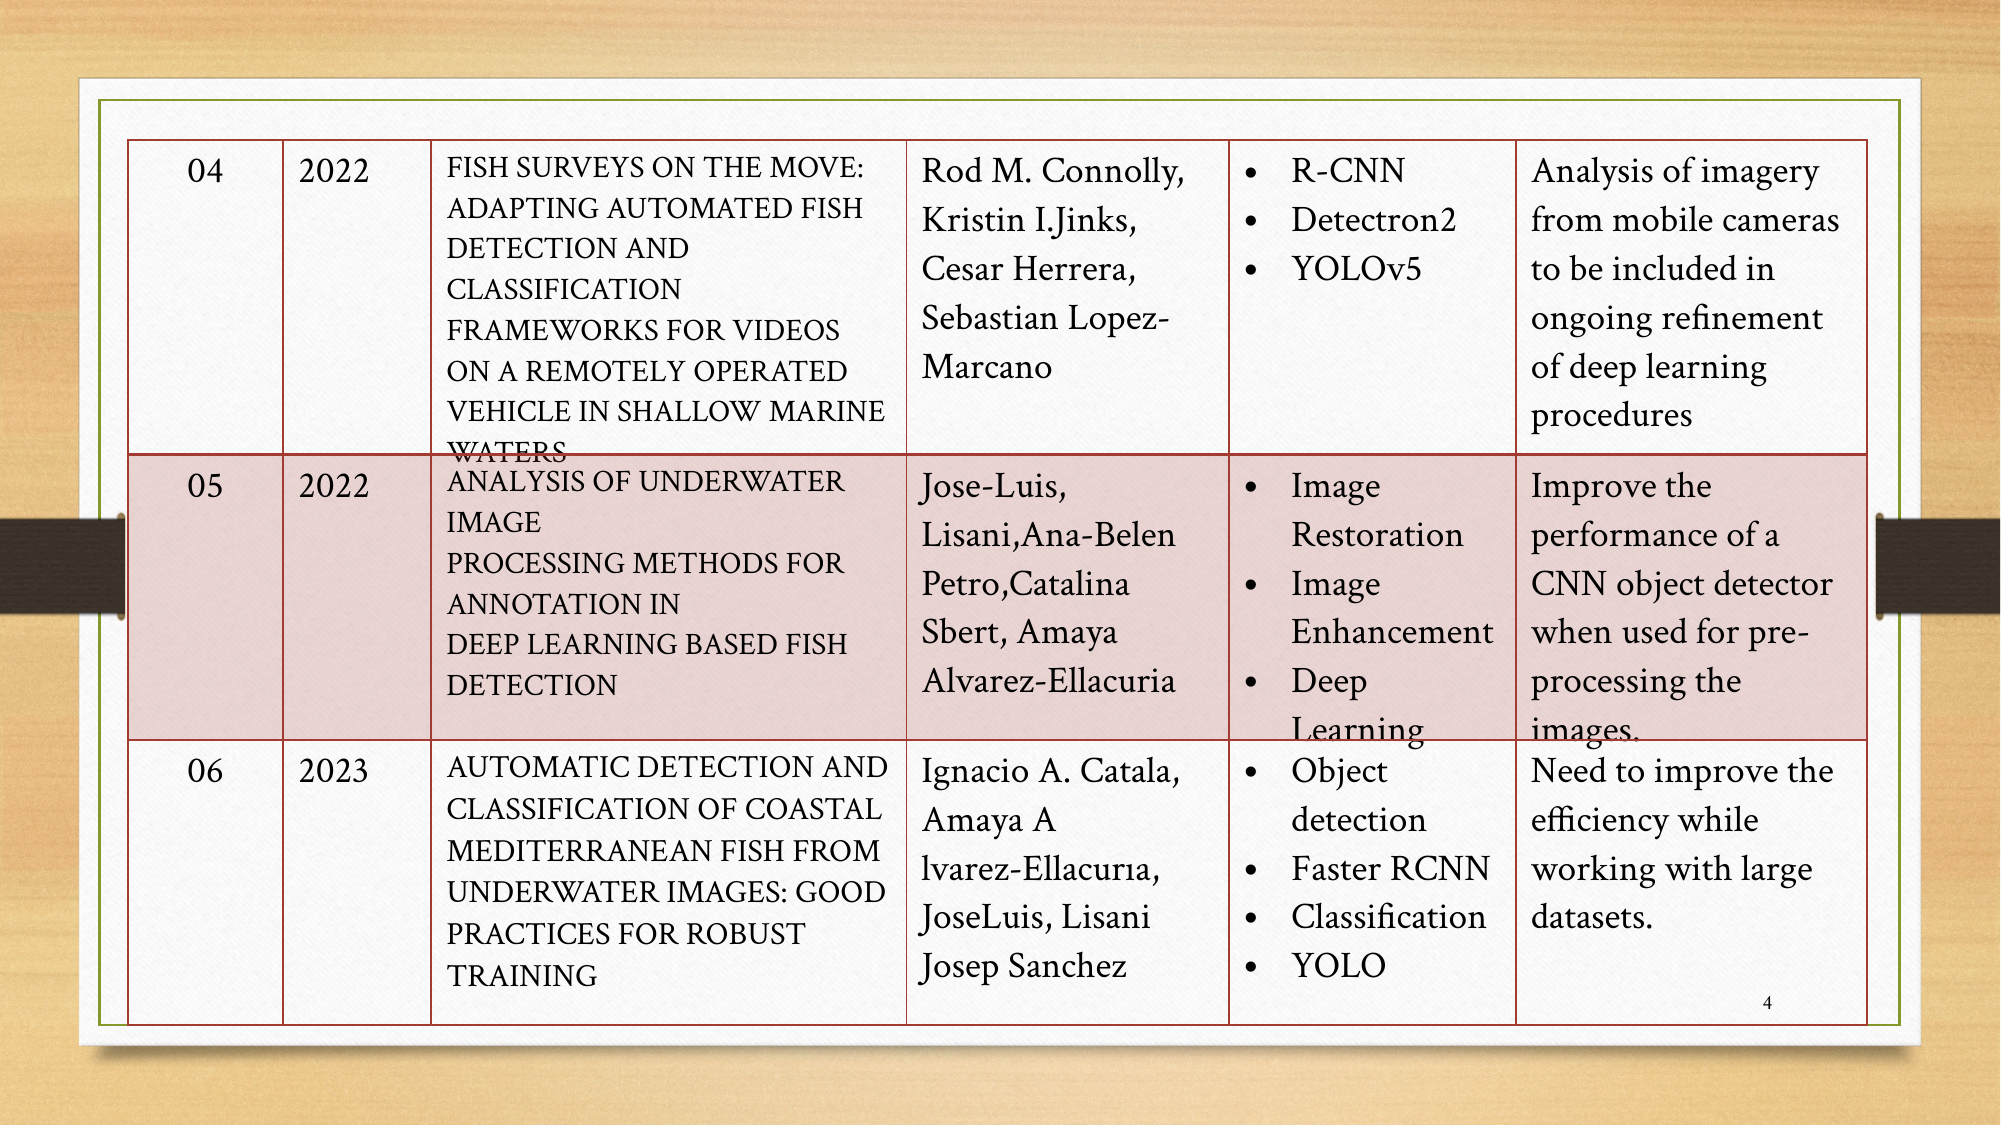

| 04 | 2022 | FISH SURVEYS ON THE MOVE: ADAPTING AUTOMATED FISH DETECTION AND CLASSIFICATION FRAMEWORKS FOR VIDEOS ON A REMOTELY OPERATED VEHICLE IN SHALLOW MARINE WATERS | Rod M. Connolly, Kristin I.Jinks, Cesar Herrera, Sebastian Lopez-Marcano | R-CNN Detectron2 YOLOv5 | Analysis of imagery from mobile cameras to be included in ongoing reﬁnement of deep learning procedures |
| --- | --- | --- | --- | --- | --- |
| 05 | 2022 | ANALYSIS OF UNDERWATER IMAGE PROCESSING METHODS FOR ANNOTATION IN DEEP LEARNING BASED FISH DETECTION | Jose-Luis, Lisani,Ana-Belen Petro,Catalina Sbert, Amaya Alvarez-Ellacuria | Image Restoration Image Enhancement Deep Learning | Improve the performance of a CNN object detector when used for pre-processing the images. |
| 06 | 2023 | AUTOMATIC DETECTION AND CLASSIFICATION OF COASTAL MEDITERRANEAN FISH FROM UNDERWATER IMAGES: GOOD PRACTICES FOR ROBUST TRAINING | Ignacio A. Catala, Amaya A lvarez-Ellacurıa, JoseLuis, Lisani Josep Sanchez | Object detection Faster RCNN Classification YOLO | Need to improve the efficiency while working with large datasets. |

4